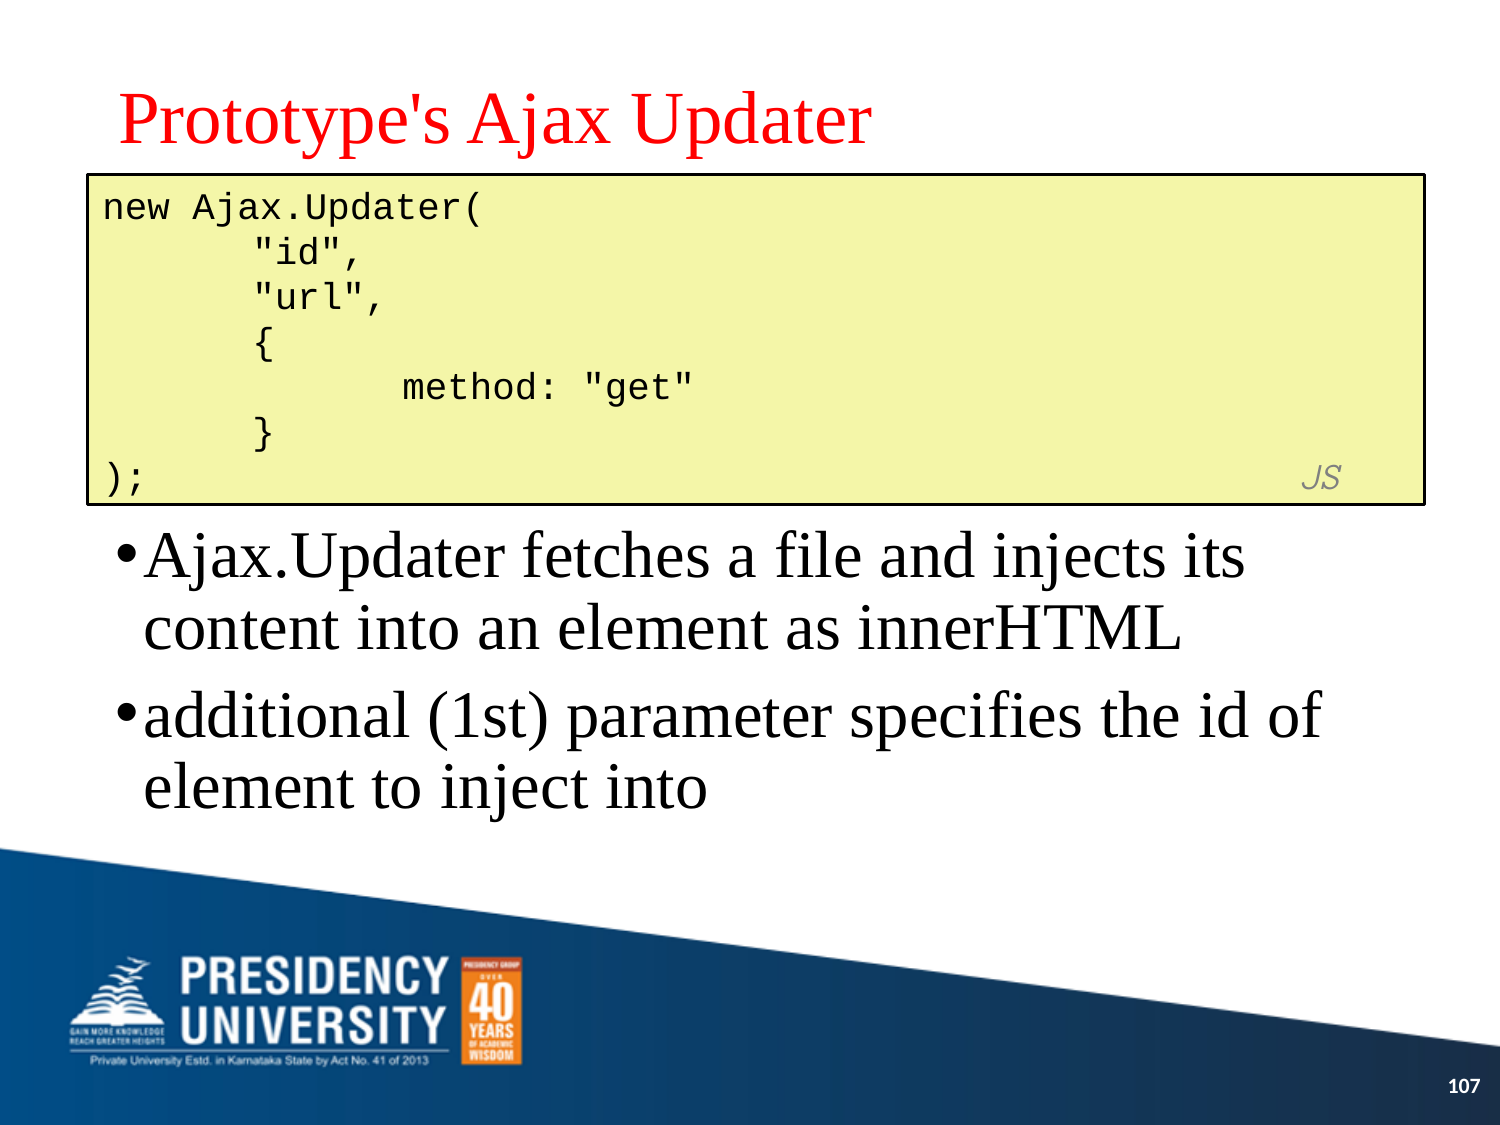

# Prototype's Ajax Updater
new Ajax.Updater(
	"id",
	"url",
	{
		method: "get"
	}
);				         		  	JS
Ajax.Updater fetches a file and injects its content into an element as innerHTML
additional (1st) parameter specifies the id of element to inject into
107